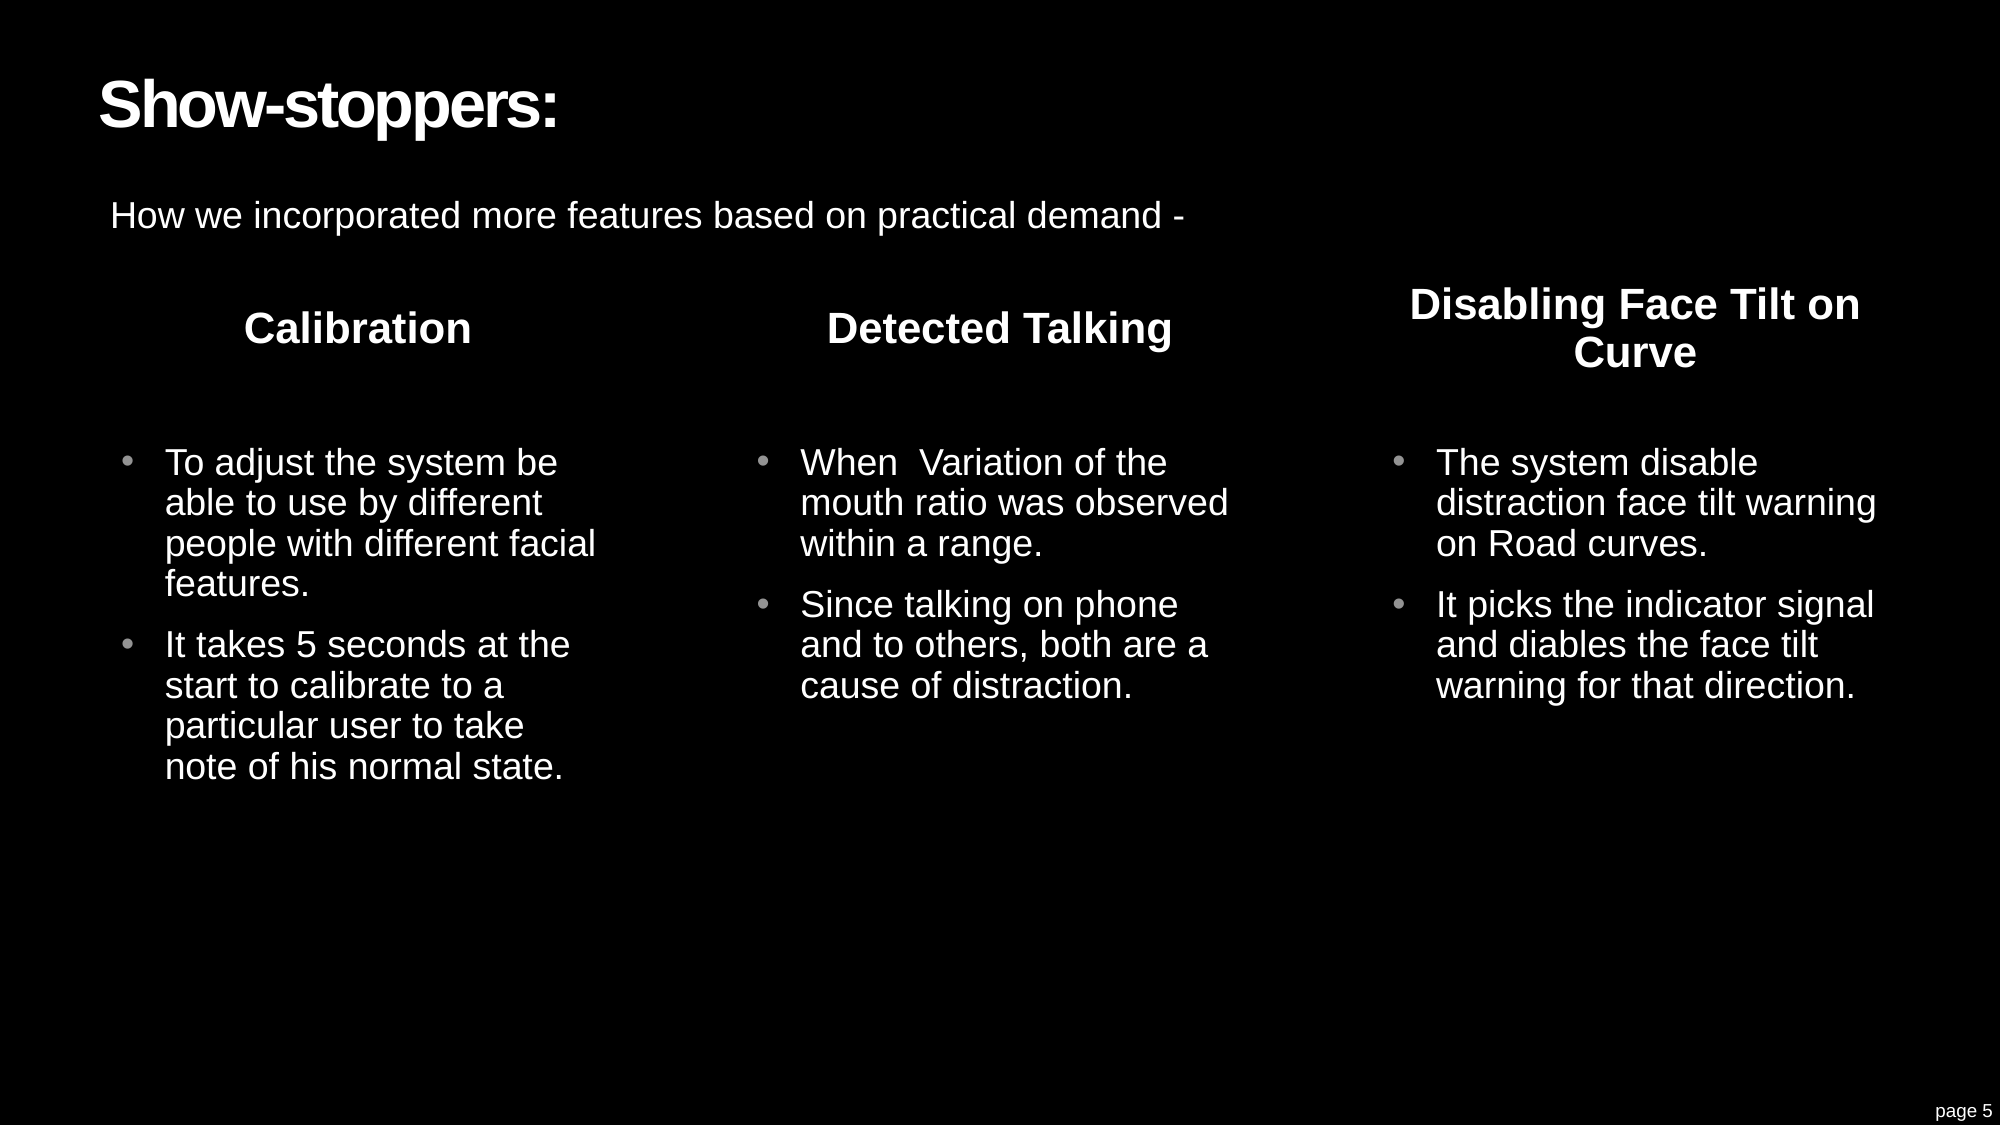

# Show-stoppers:
How we incorporated more features based on practical demand -
Calibration
Detected Talking
Disabling Face Tilt on Curve
To adjust the system be able to use by different people with different facial features.
It takes 5 seconds at the start to calibrate to a particular user to take note of his normal state.

When  Variation of the mouth ratio was observed within a range.
Since talking on phone and to others, both are a cause of distraction.

The system disable distraction face tilt warning on Road curves.
It picks the indicator signal and diables the face tilt warning for that direction.

page 5